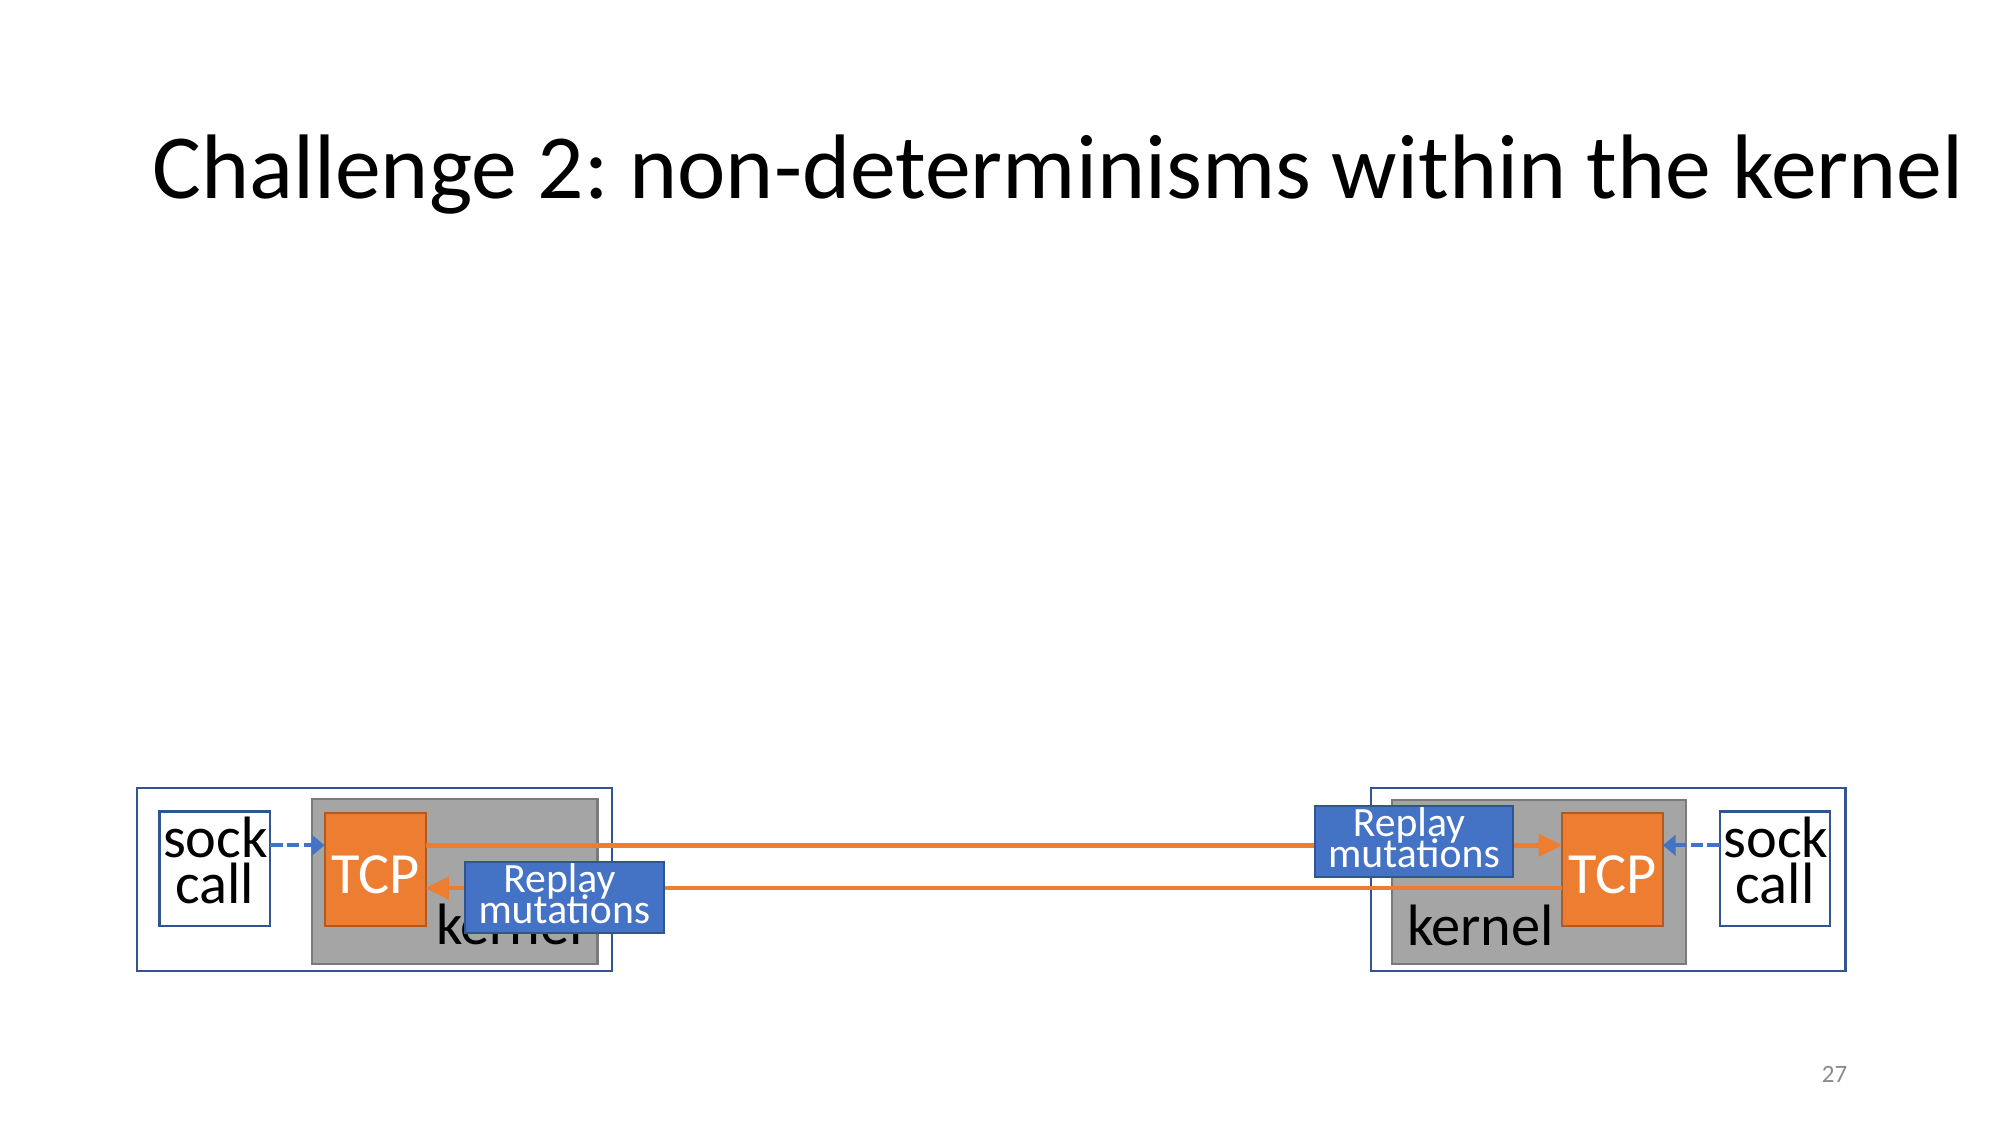

# Challenge 2: non-determinisms within the kernel

kernel
kernel
Replay
mutations
sockcall
sockcall
TCP
TCP
Replay
mutations
27